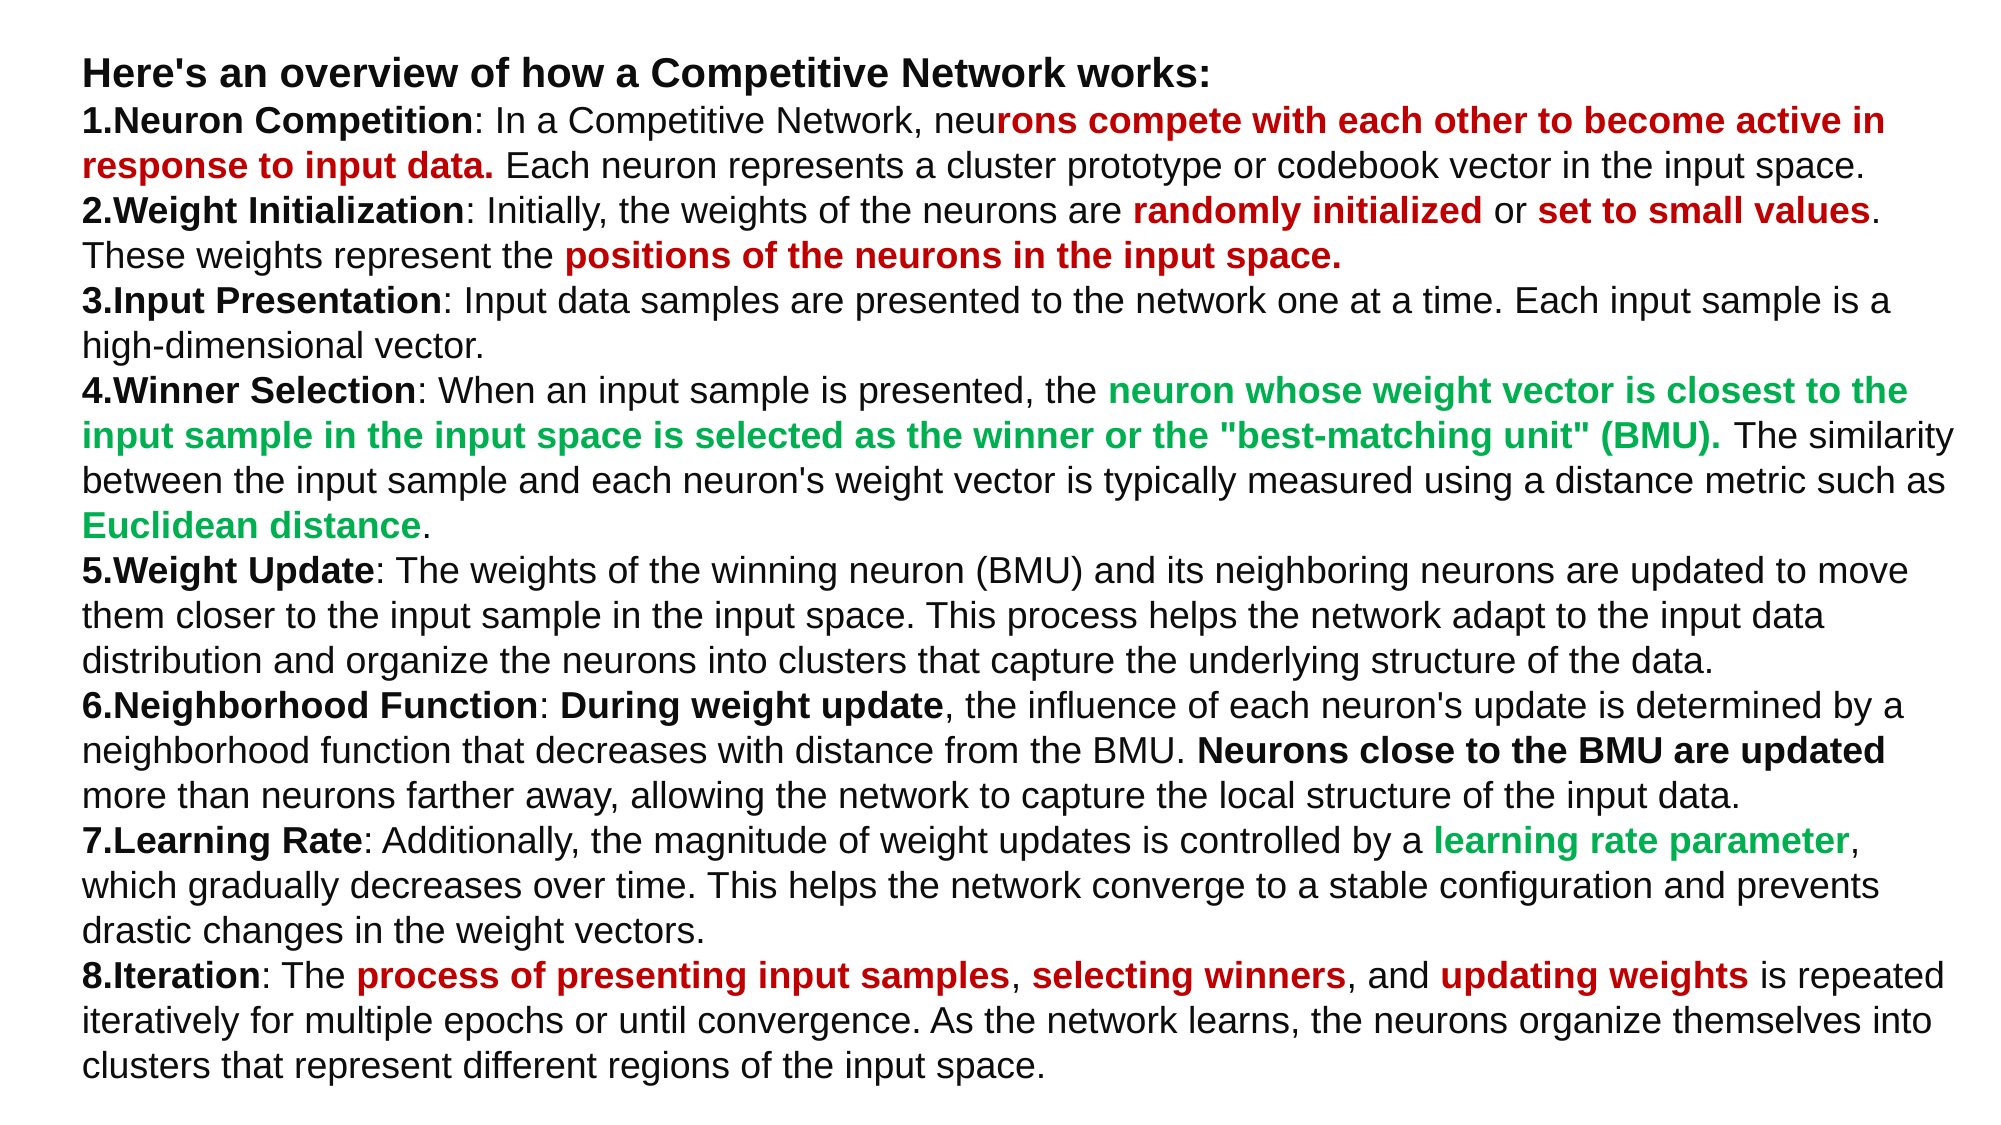

Here's an overview of how a Competitive Network works:
Neuron Competition: In a Competitive Network, neurons compete with each other to become active in response to input data. Each neuron represents a cluster prototype or codebook vector in the input space.
Weight Initialization: Initially, the weights of the neurons are randomly initialized or set to small values. These weights represent the positions of the neurons in the input space.
Input Presentation: Input data samples are presented to the network one at a time. Each input sample is a high-dimensional vector.
Winner Selection: When an input sample is presented, the neuron whose weight vector is closest to the input sample in the input space is selected as the winner or the "best-matching unit" (BMU). The similarity between the input sample and each neuron's weight vector is typically measured using a distance metric such as Euclidean distance.
Weight Update: The weights of the winning neuron (BMU) and its neighboring neurons are updated to move them closer to the input sample in the input space. This process helps the network adapt to the input data distribution and organize the neurons into clusters that capture the underlying structure of the data.
Neighborhood Function: During weight update, the influence of each neuron's update is determined by a neighborhood function that decreases with distance from the BMU. Neurons close to the BMU are updated more than neurons farther away, allowing the network to capture the local structure of the input data.
Learning Rate: Additionally, the magnitude of weight updates is controlled by a learning rate parameter, which gradually decreases over time. This helps the network converge to a stable configuration and prevents drastic changes in the weight vectors.
Iteration: The process of presenting input samples, selecting winners, and updating weights is repeated iteratively for multiple epochs or until convergence. As the network learns, the neurons organize themselves into clusters that represent different regions of the input space.